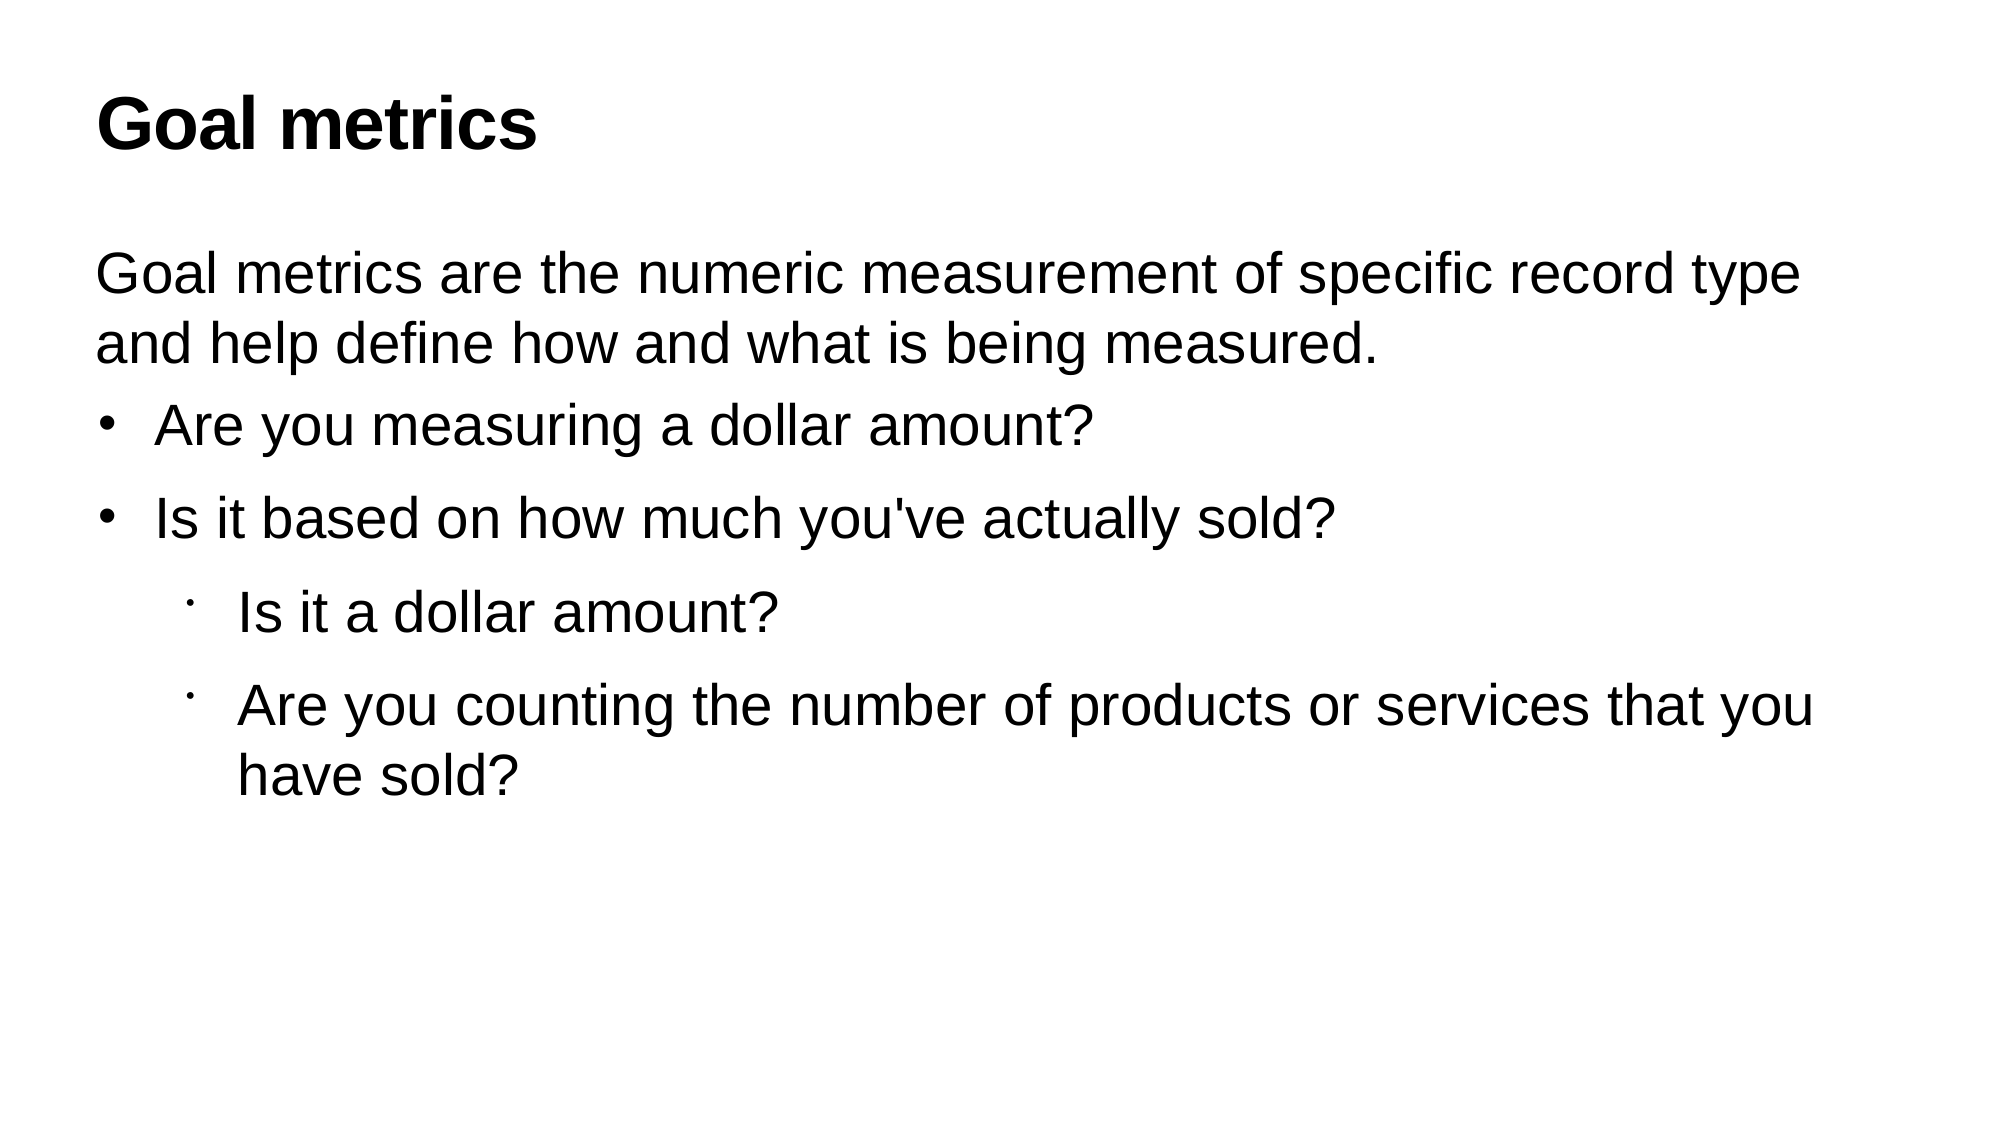

# Goal metrics
Goal metrics are the numeric measurement of specific record type and help define how and what is being measured.
Are you measuring a dollar amount?
Is it based on how much you've actually sold?
Is it a dollar amount?
Are you counting the number of products or services that you have sold?